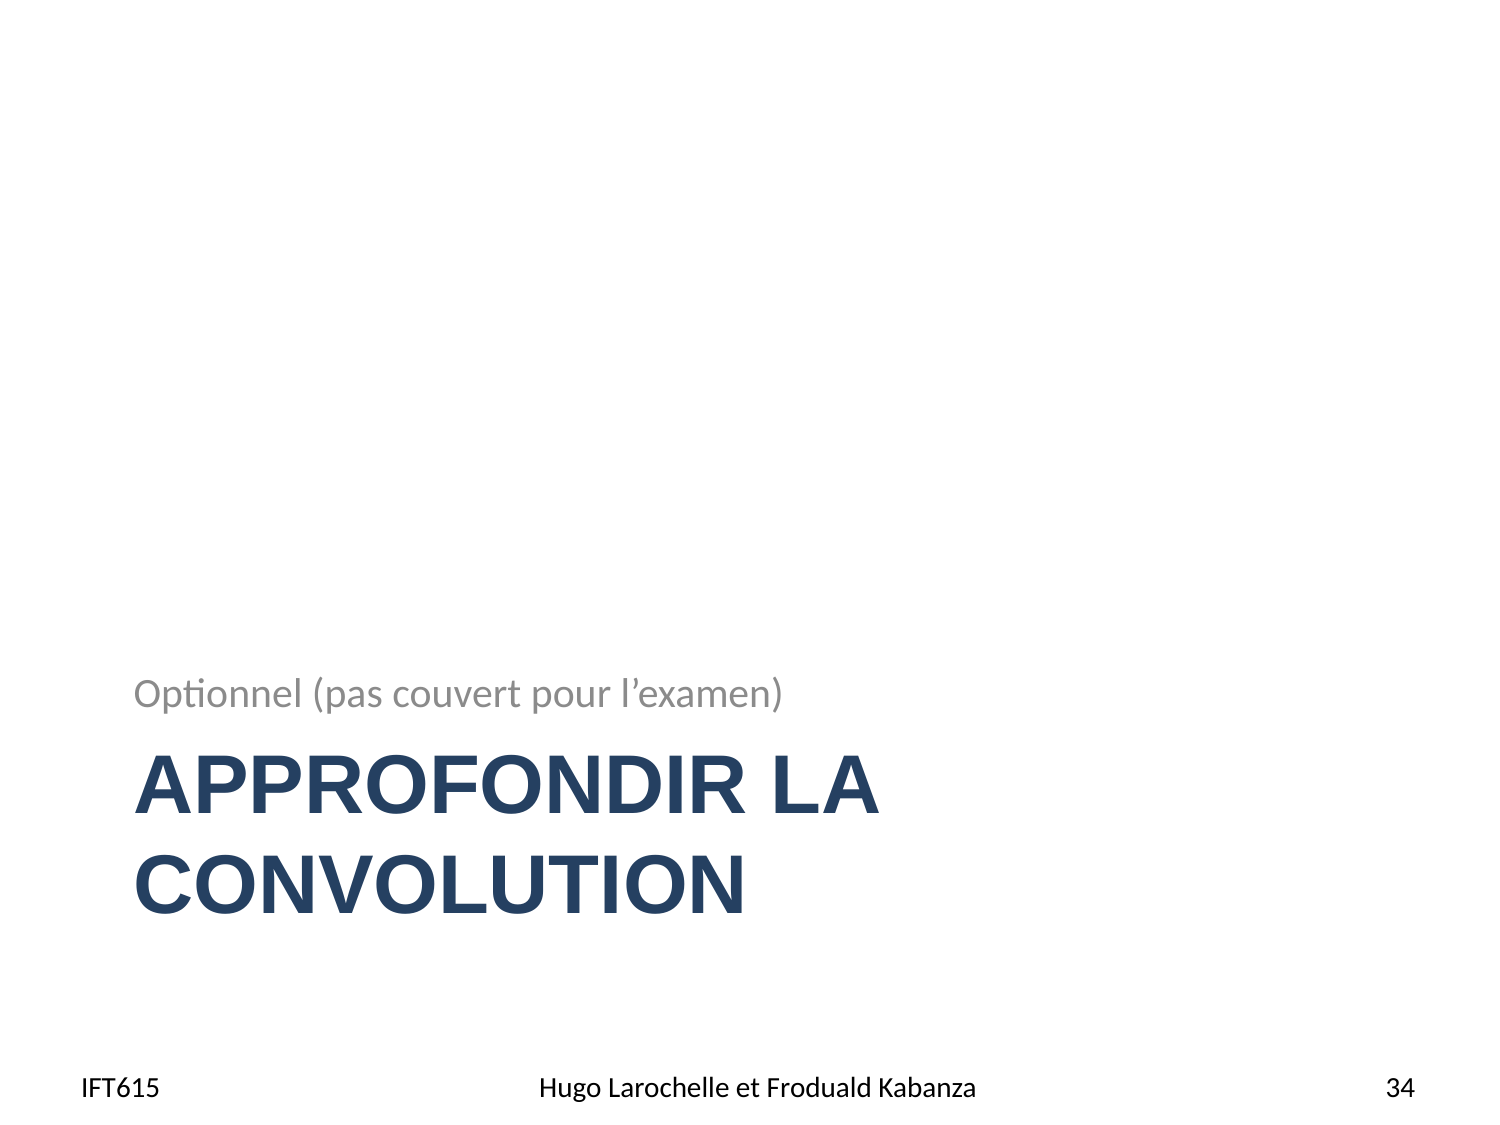

Optionnel (pas couvert pour l’examen)
# Approfondir la convolution
IFT615
Hugo Larochelle et Froduald Kabanza
34